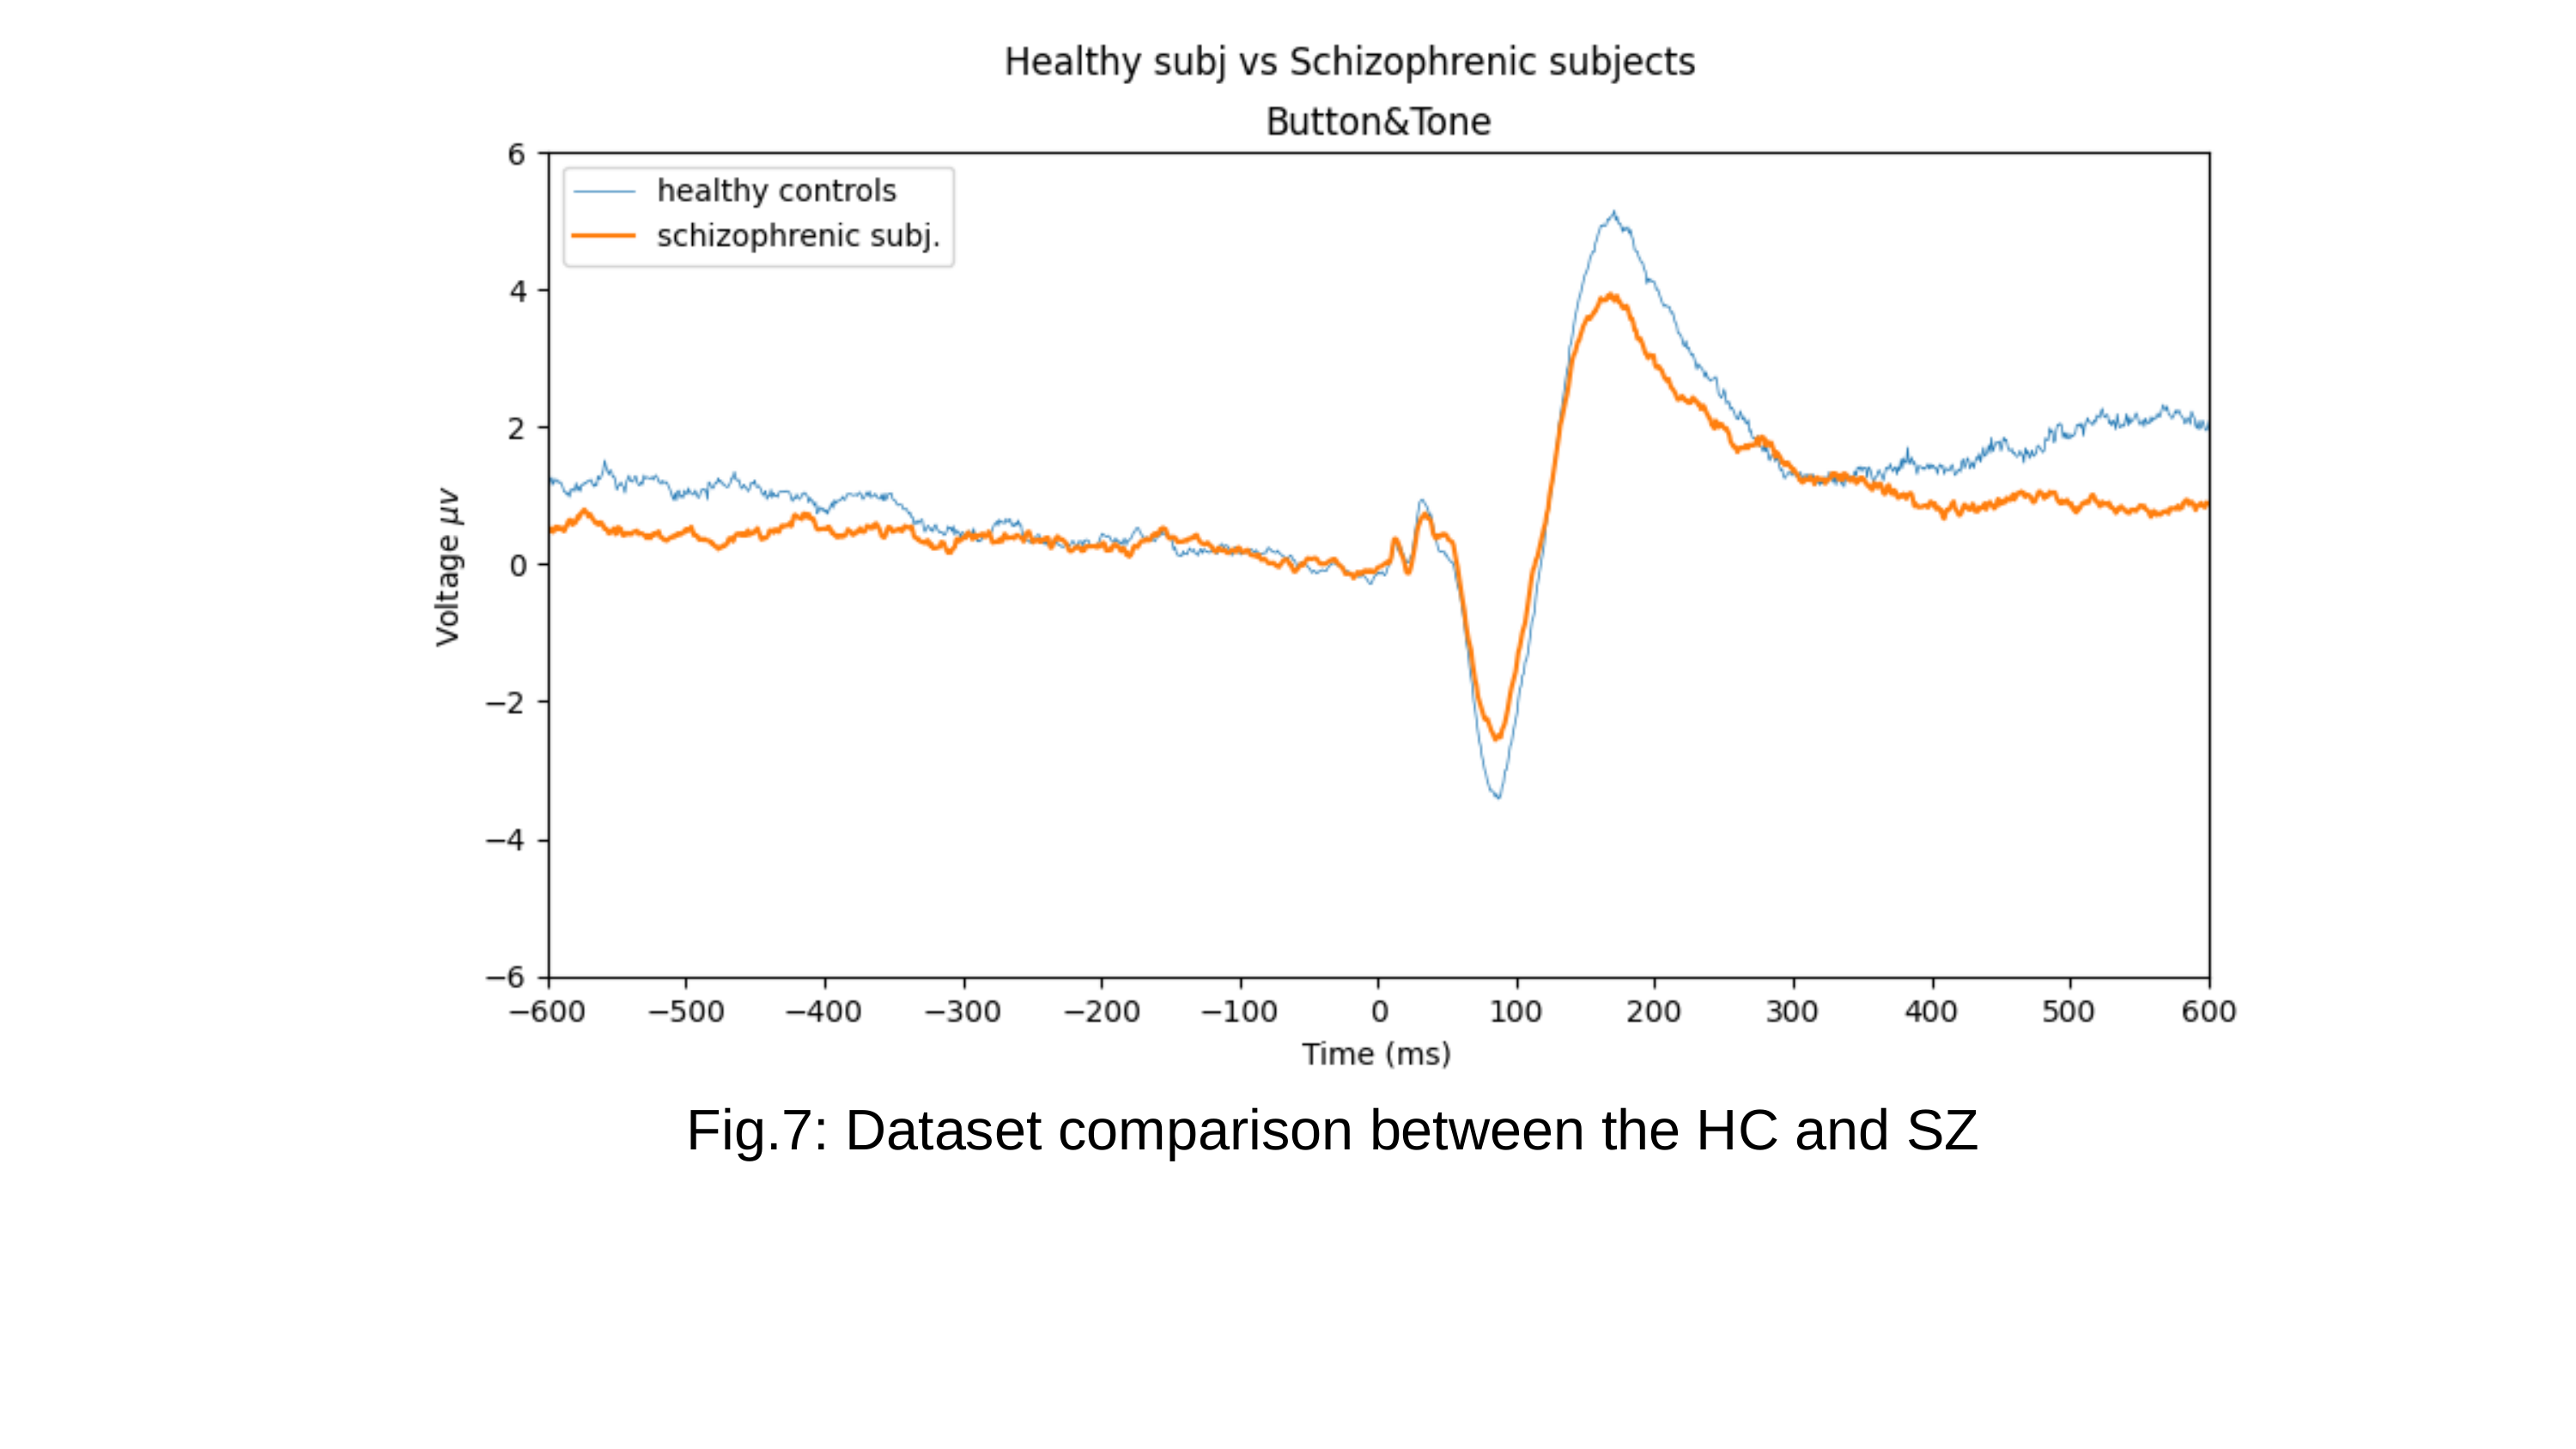

Fig.7: Dataset comparison between the HC and SZ